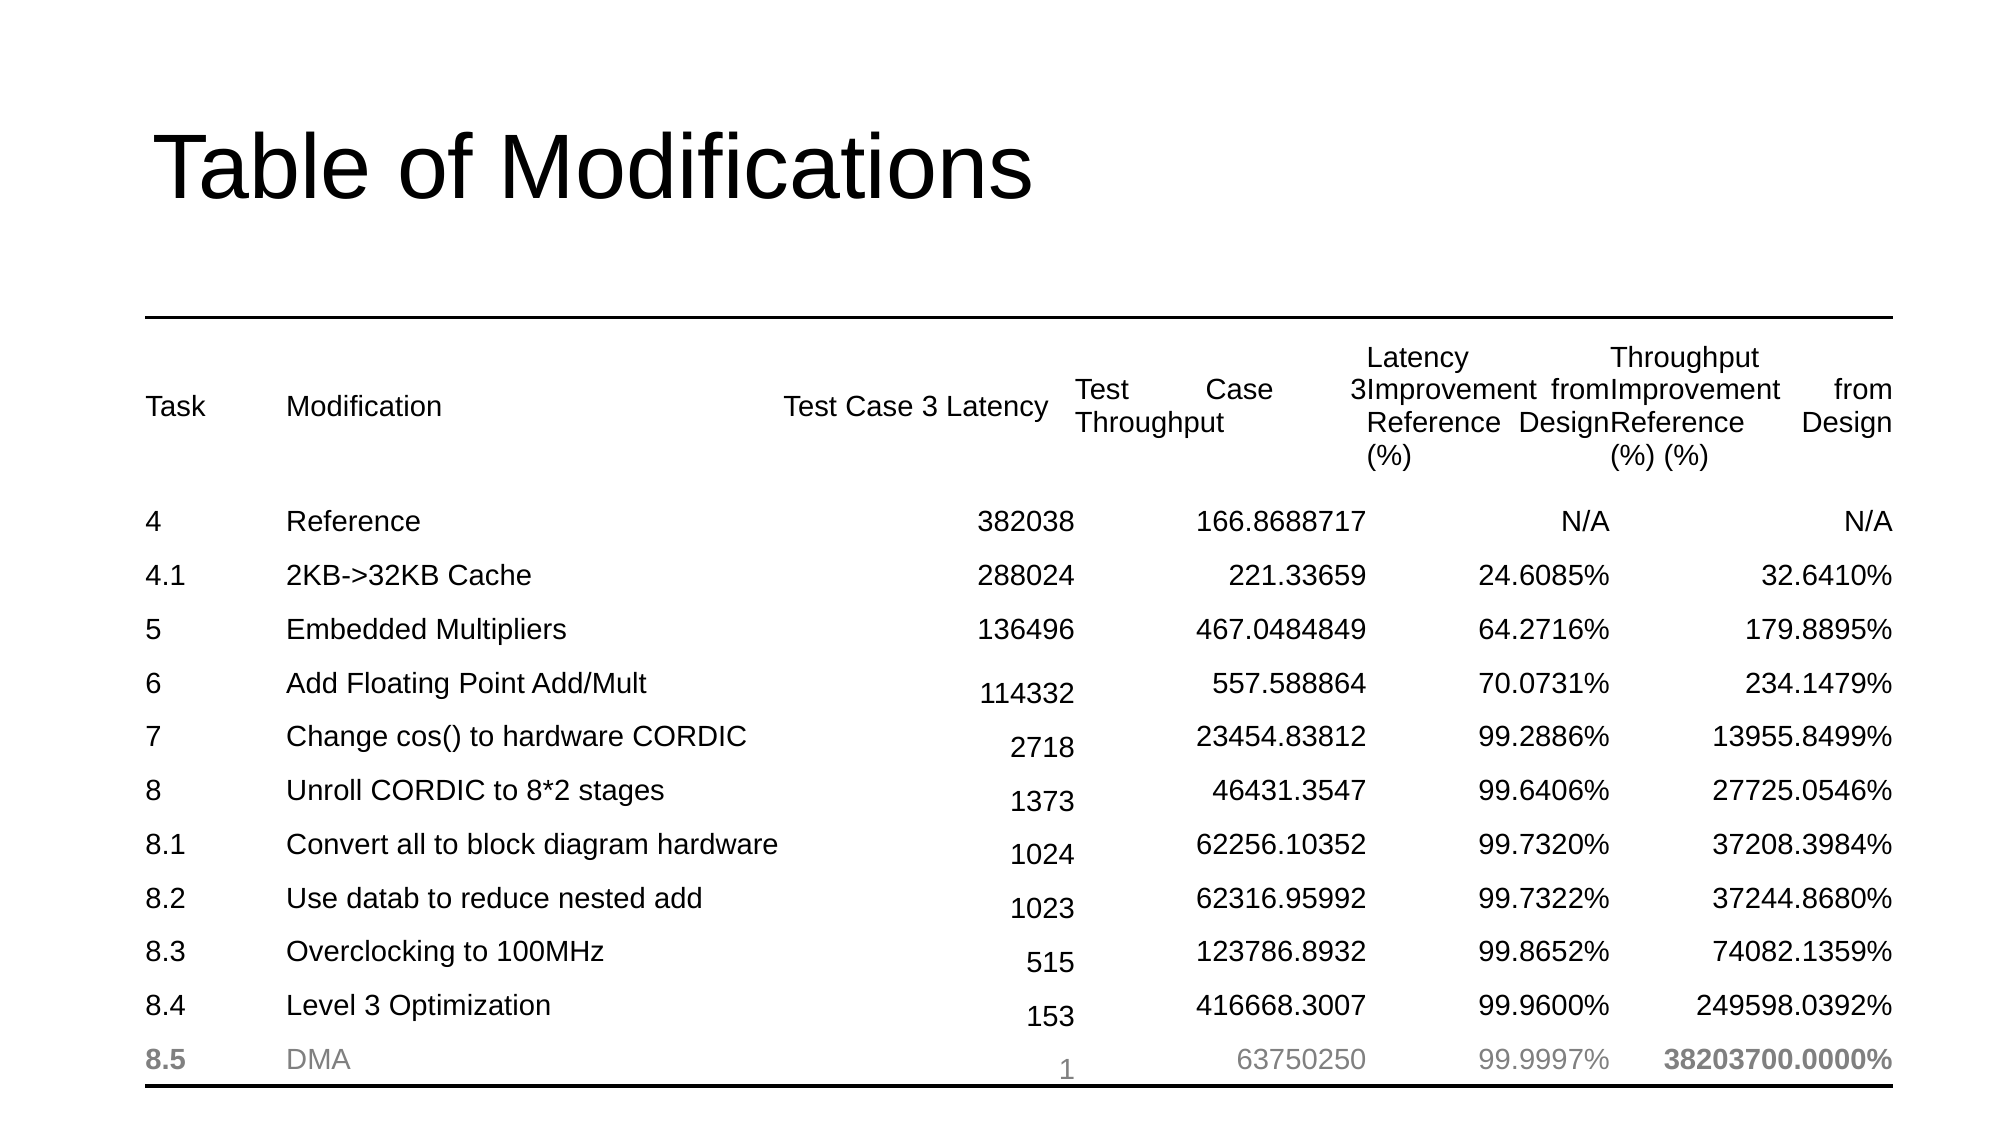

# Table of Modifications
| Task | Modification | Test Case 3 Latency | Test Case 3 Throughput | Latency Improvement from Reference Design (%) | Throughput Improvement from Reference Design (%) (%) |
| --- | --- | --- | --- | --- | --- |
| 4 | Reference | 382038 | 166.8688717 | N/A | N/A |
| 4.1 | 2KB->32KB Cache | 288024 | 221.33659 | 24.6085% | 32.6410% |
| 5 | Embedded Multipliers | 136496 | 467.0484849 | 64.2716% | 179.8895% |
| 6 | Add Floating Point Add/Mult | 114332 | 557.588864 | 70.0731% | 234.1479% |
| 7 | Change cos() to hardware CORDIC | 2718 | 23454.83812 | 99.2886% | 13955.8499% |
| 8 | Unroll CORDIC to 8\*2 stages | 1373 | 46431.3547 | 99.6406% | 27725.0546% |
| 8.1 | Convert all to block diagram hardware | 1024 | 62256.10352 | 99.7320% | 37208.3984% |
| 8.2 | Use datab to reduce nested add | 1023 | 62316.95992 | 99.7322% | 37244.8680% |
| 8.3 | Overclocking to 100MHz | 515 | 123786.8932 | 99.8652% | 74082.1359% |
| 8.4 | Level 3 Optimization | 153 | 416668.3007 | 99.9600% | 249598.0392% |
| 8.5 | DMA | 1 | 63750250 | 99.9997% | 38203700.0000% |